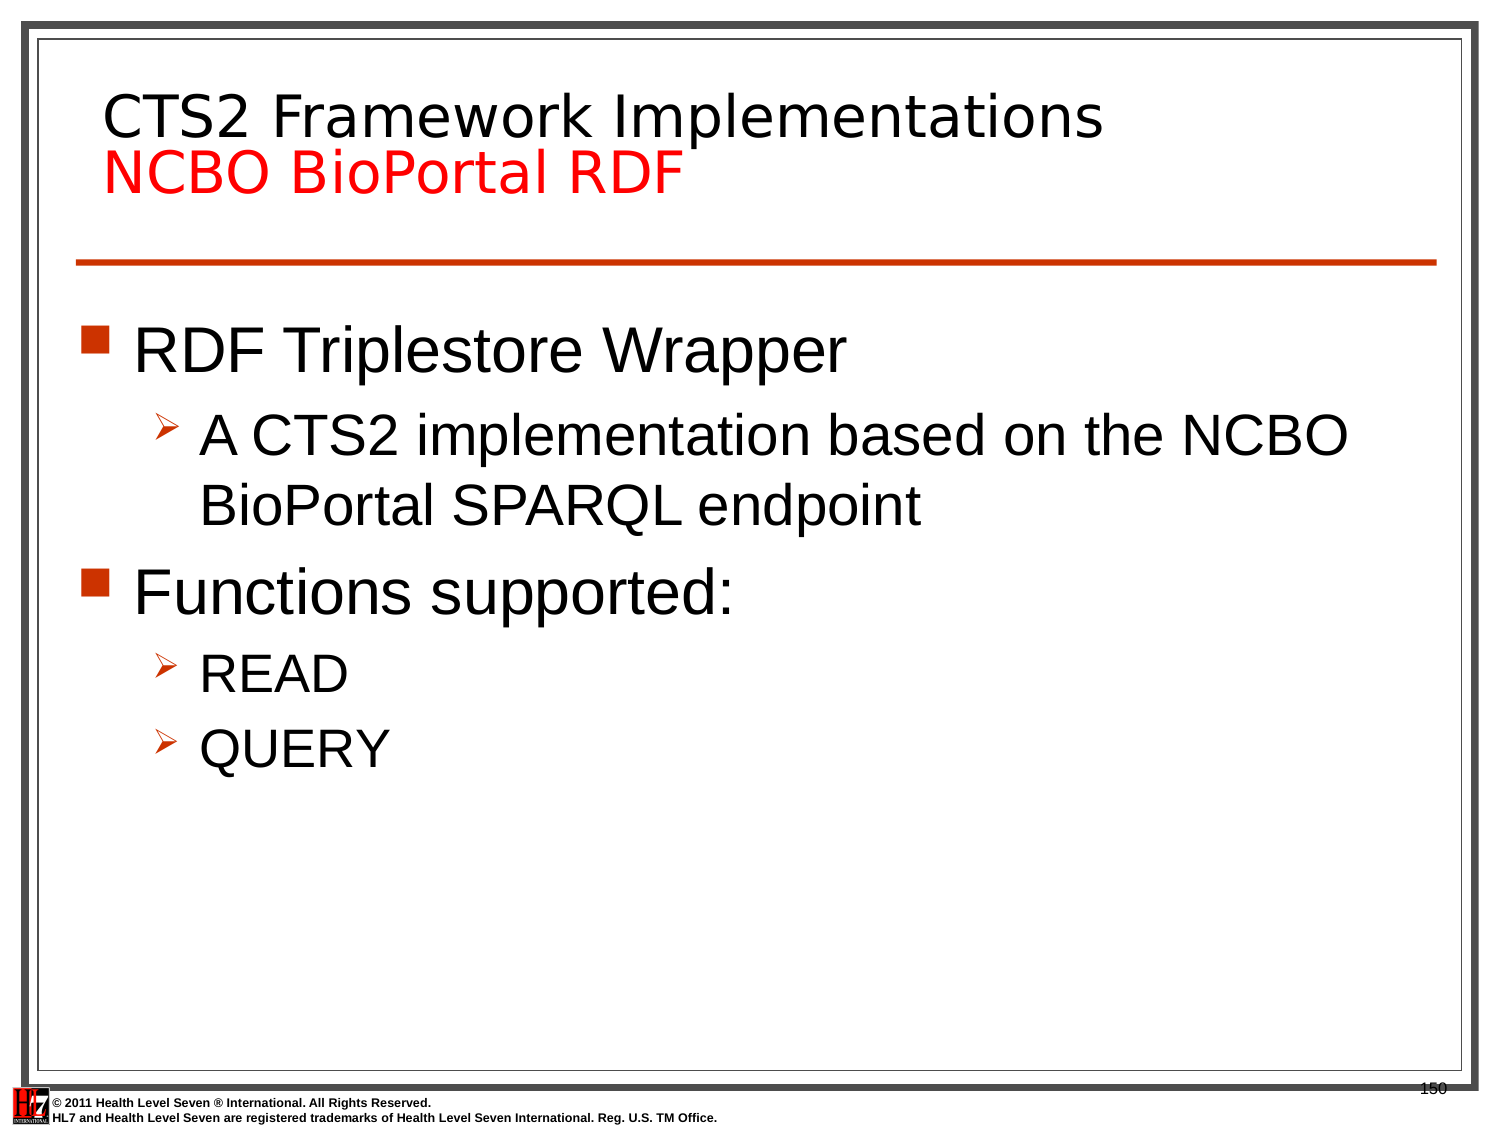

# CTS2 Framework Implementations NCBO BioPortal RDF
RDF Triplestore Wrapper
A CTS2 implementation based on the NCBO BioPortal SPARQL endpoint
Functions supported:
READ
QUERY

150